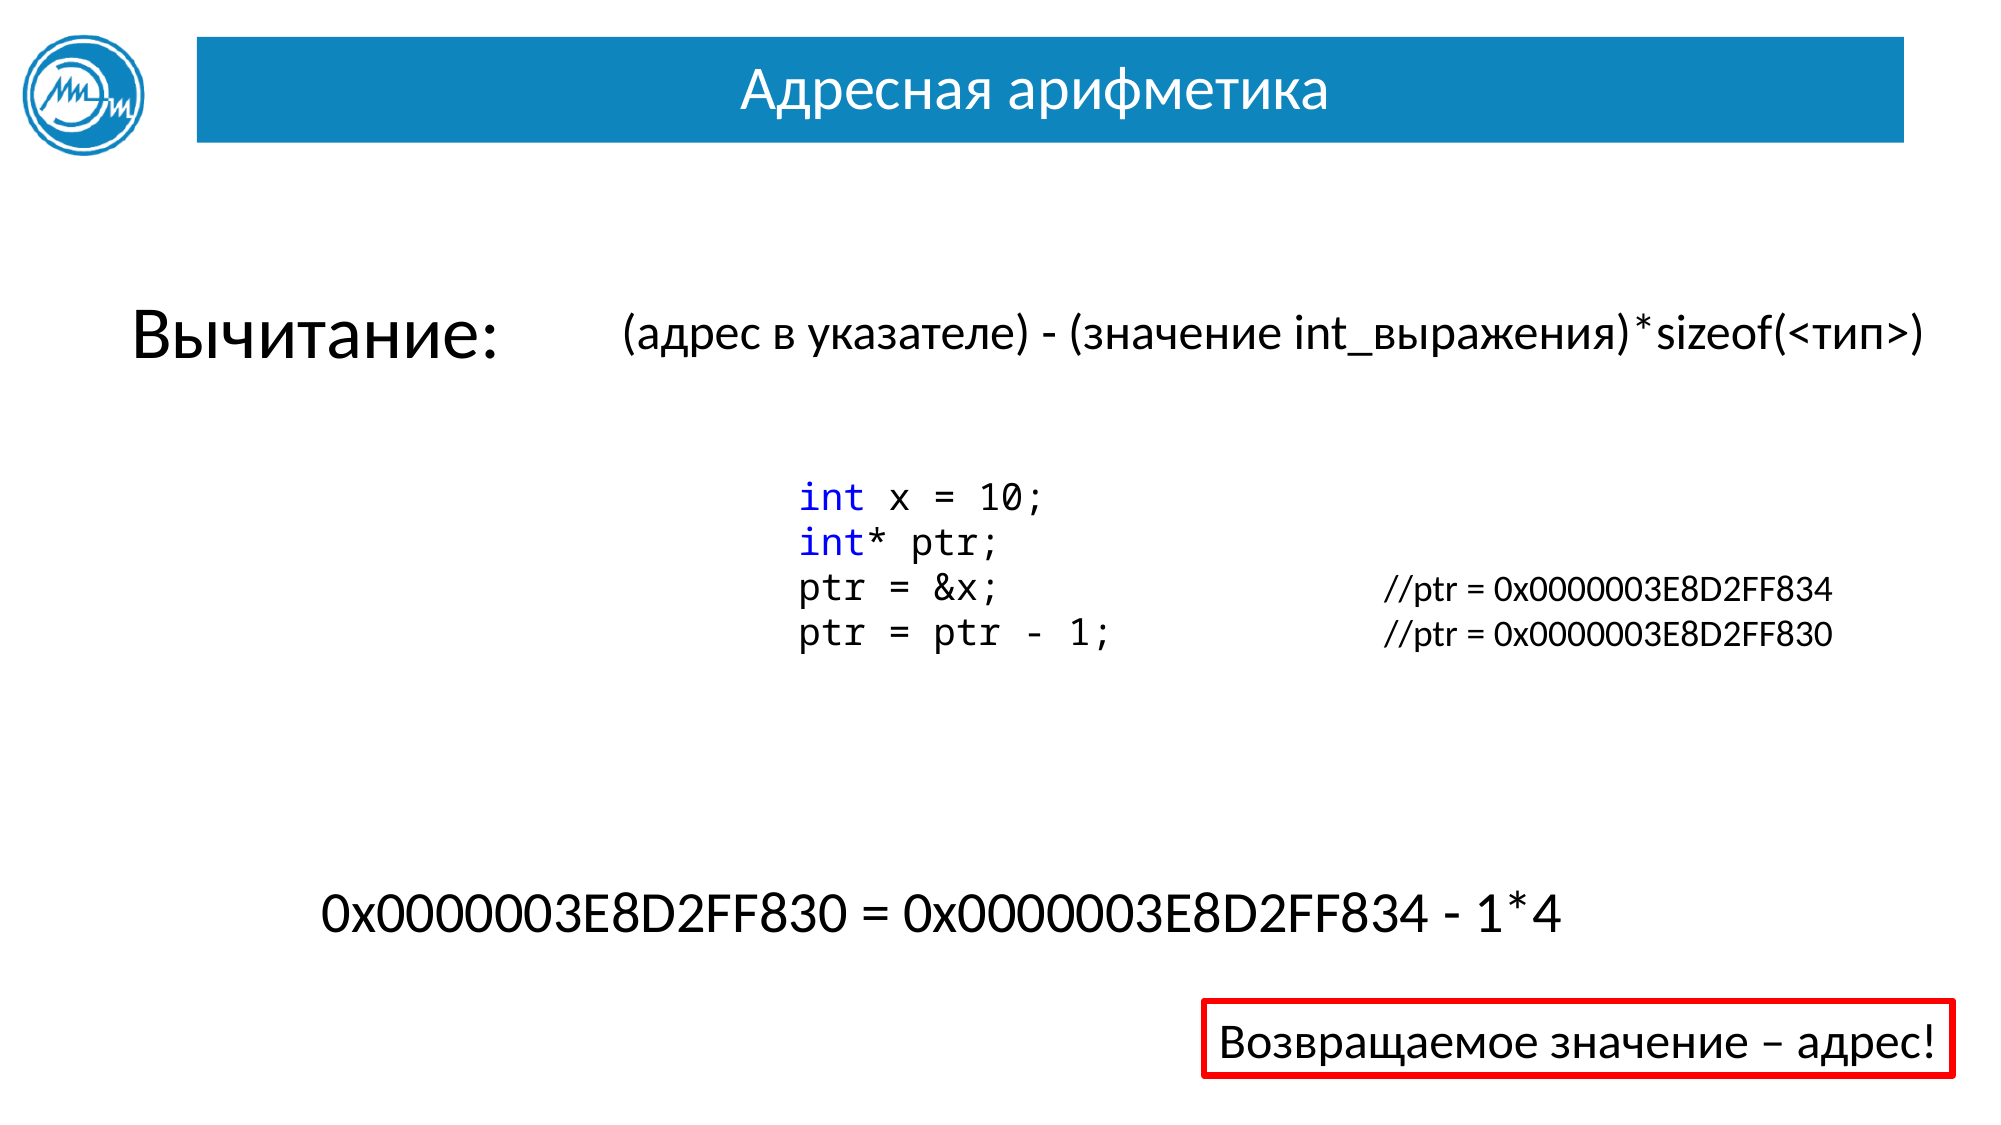

# Адресная арифметика
Вычитание:
(адрес в указателе) - (значение int_выражения)*sizeof(<тип>)
int x = 10;
int* ptr;
ptr = &x;
ptr = ptr - 1;
//ptr = 0x0000003E8D2FF834
//ptr = 0x0000003E8D2FF830
0x0000003E8D2FF830 = 0x0000003E8D2FF834 - 1*4
Возвращаемое значение – адрес!